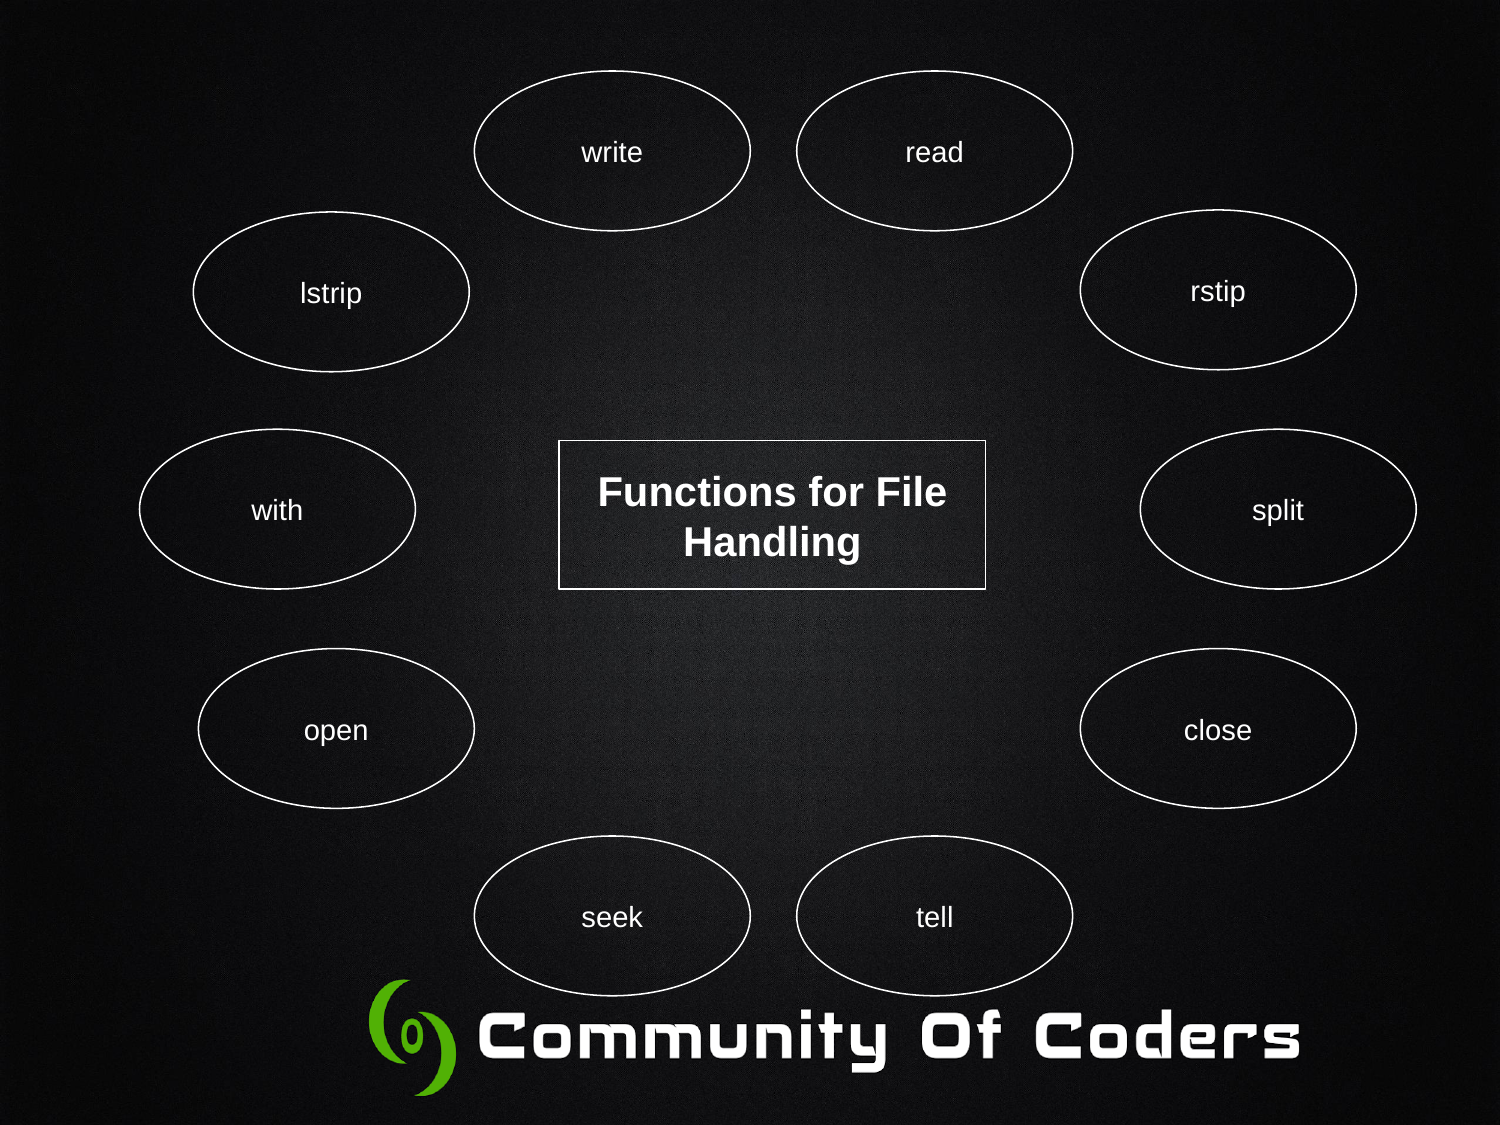

write
read
rstip
lstrip
with
split
Functions for File Handling
open
close
seek
tell